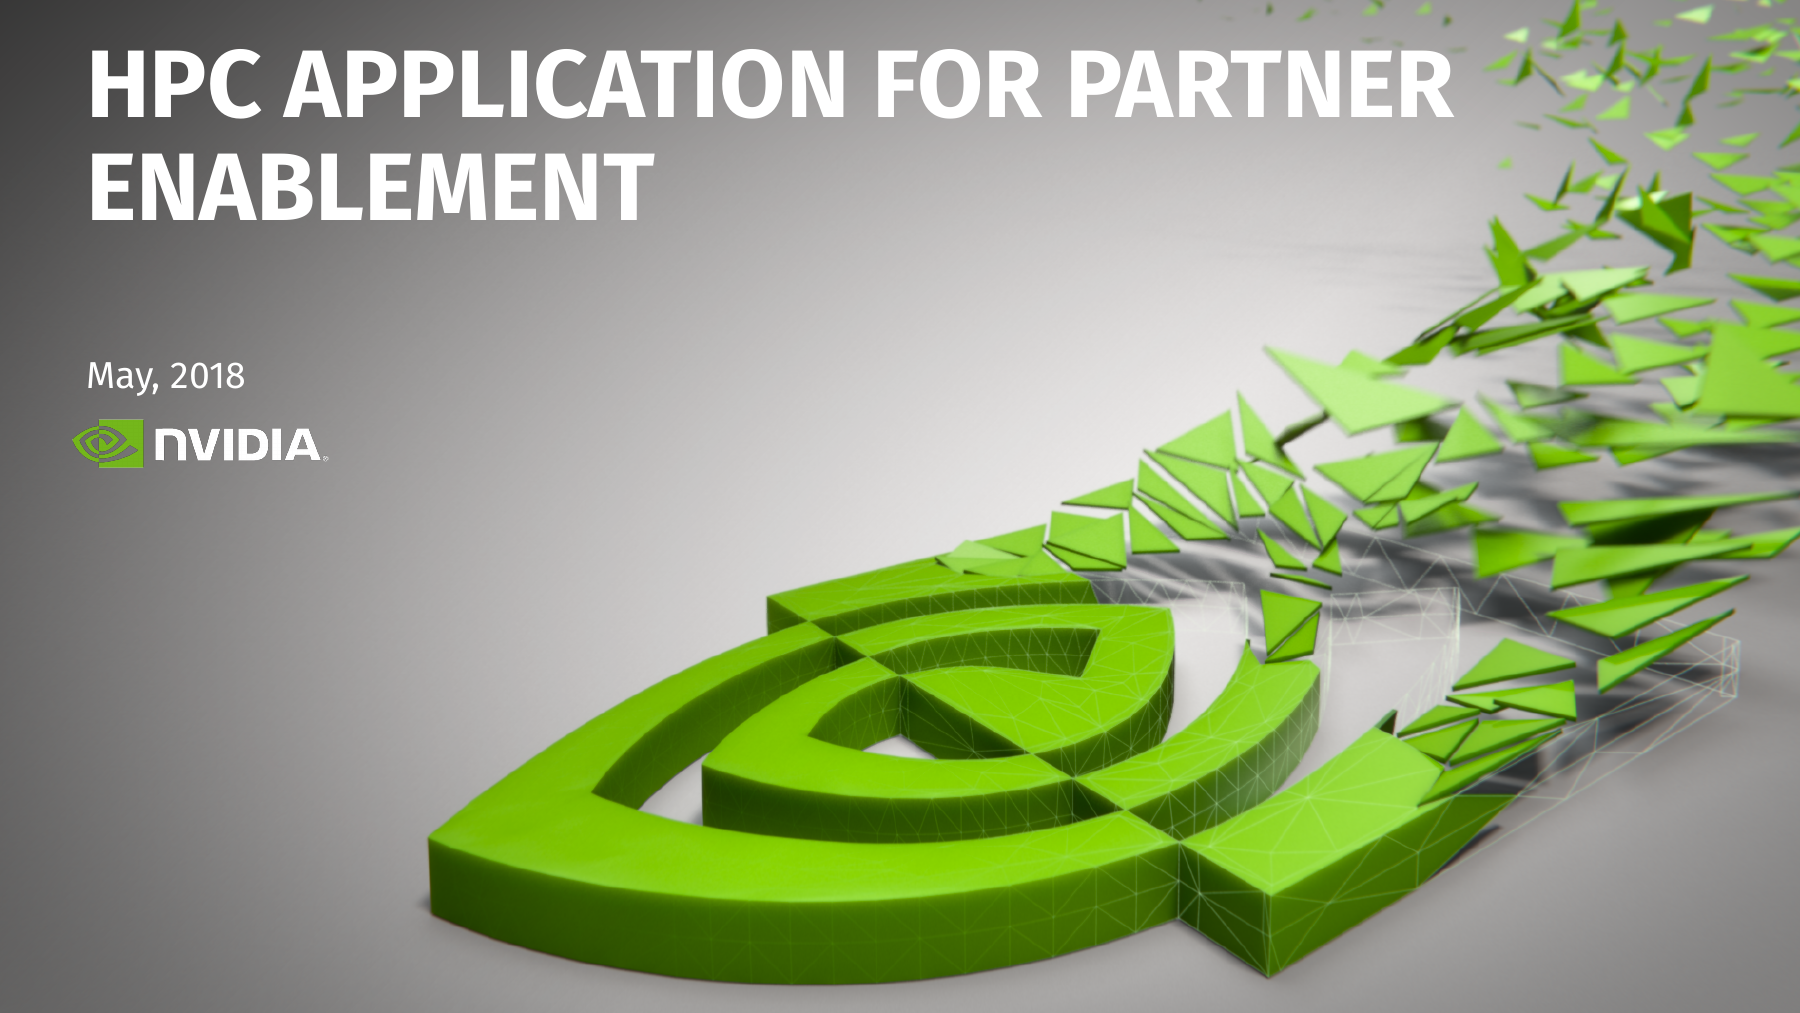

# hpc Application for Partner enablement
May, 2018